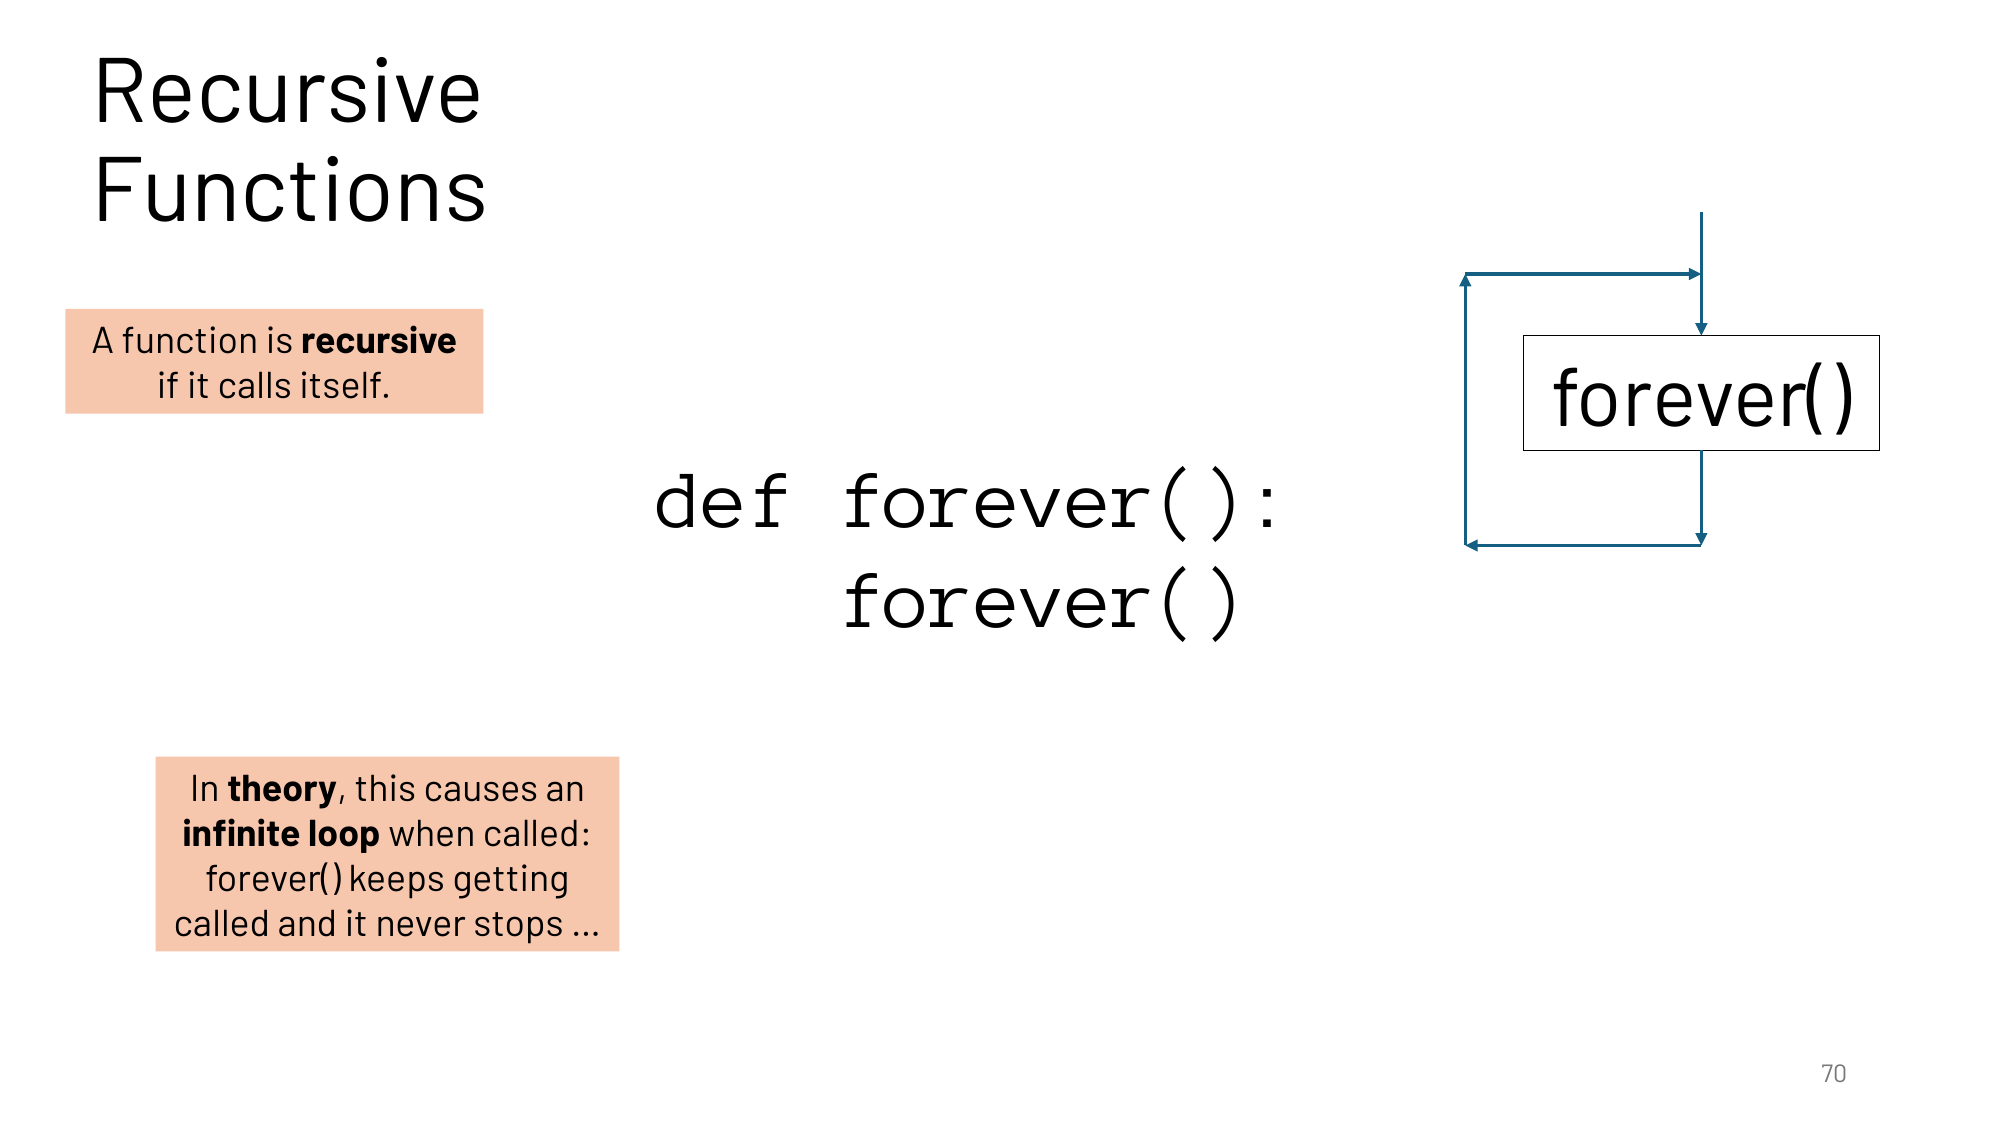

# Recursive Functions
A function is recursive if it calls itself.
forever()
def forever():
    forever()
In theory, this causes an infinite loop when called: forever() keeps getting called and it never stops …
70